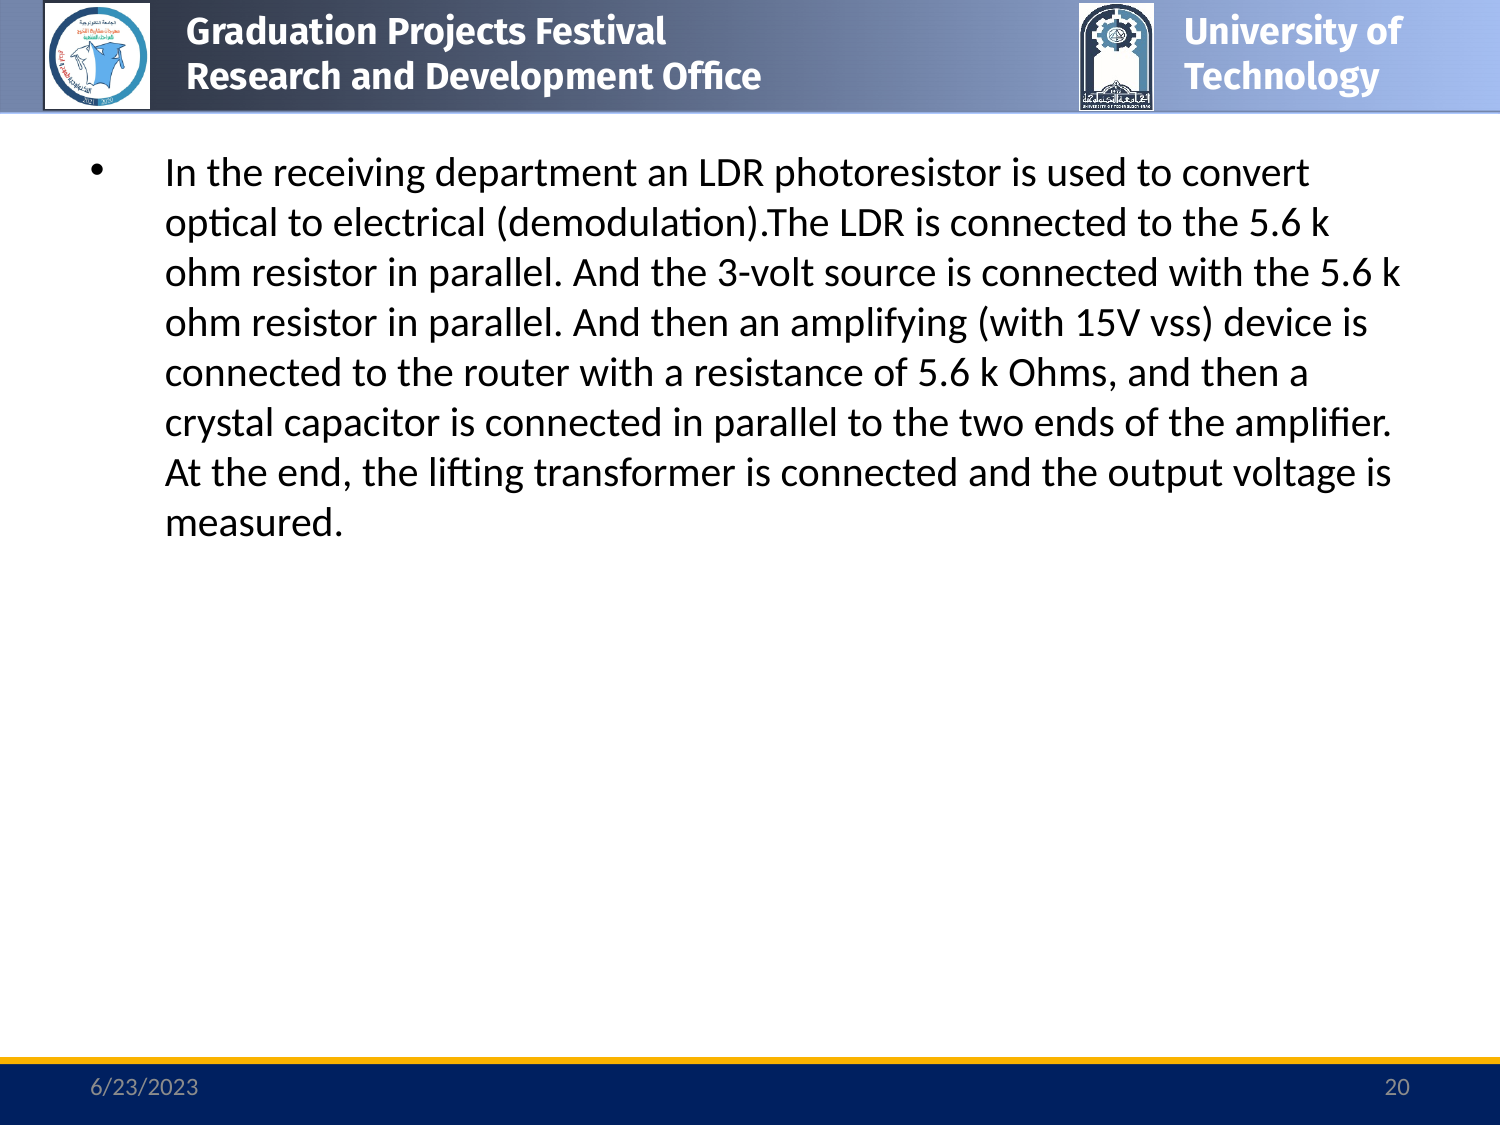

# In the receiving department an LDR photoresistor is used to convert optical to electrical (demodulation).The LDR is connected to the 5.6 k ohm resistor in parallel. And the 3-volt source is connected with the 5.6 k ohm resistor in parallel. And then an amplifying (with 15V vss) device is connected to the router with a resistance of 5.6 k Ohms, and then a crystal capacitor is connected in parallel to the two ends of the amplifier. At the end, the lifting transformer is connected and the output voltage is measured.
6/23/2023

20